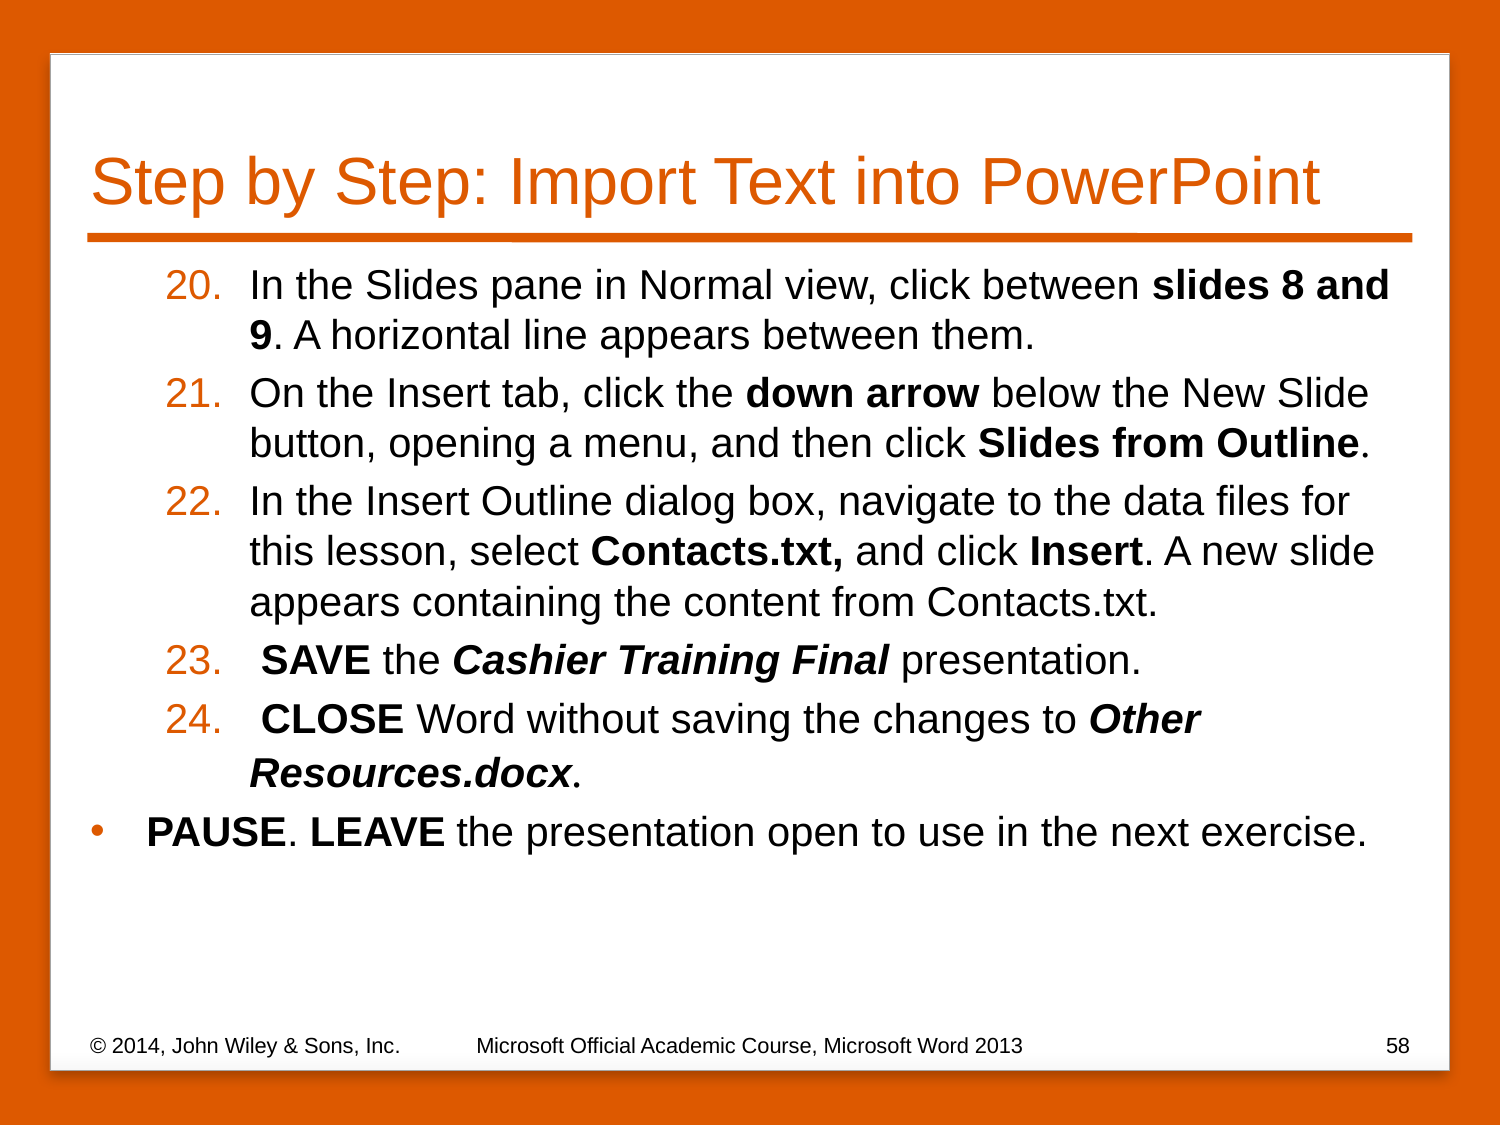

# Step by Step: Import Text into PowerPoint
In the Slides pane in Normal view, click between slides 8 and 9. A horizontal line appears between them.
On the Insert tab, click the down arrow below the New Slide button, opening a menu, and then click Slides from Outline.
In the Insert Outline dialog box, navigate to the data files for this lesson, select Contacts.txt, and click Insert. A new slide appears containing the content from Contacts.txt.
 SAVE the Cashier Training Final presentation.
 CLOSE Word without saving the changes to Other Resources.docx.
PAUSE. LEAVE the presentation open to use in the next exercise.
© 2014, John Wiley & Sons, Inc.
Microsoft Official Academic Course, Microsoft Word 2013
58